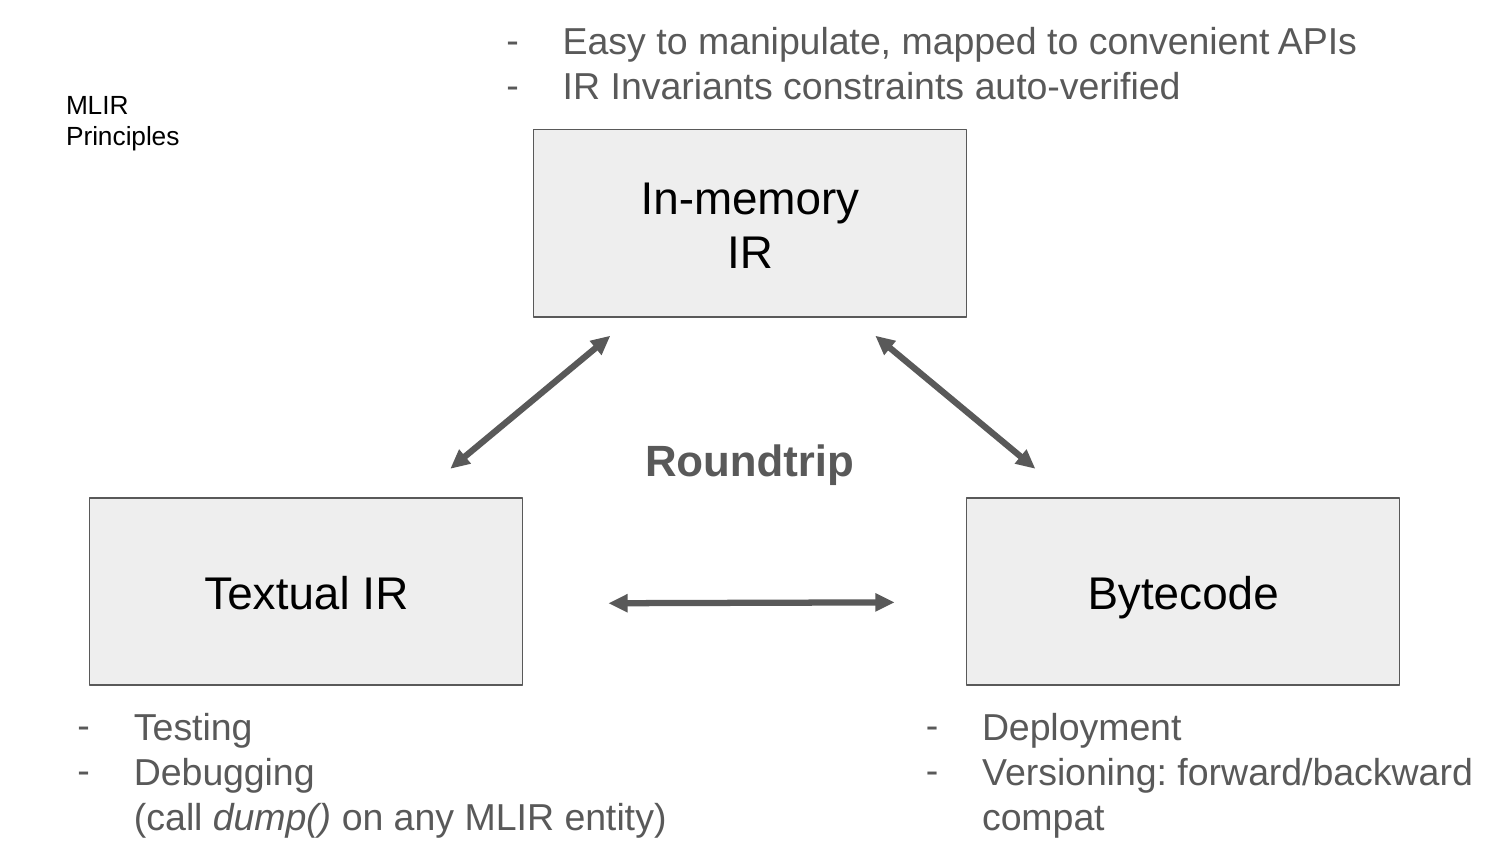

Easy to manipulate, mapped to convenient APIs
IR Invariants constraints auto-verified

# MLIR
Principles
In-memory
IR
Roundtrip
Textual IR
Bytecode
Testing
Debugging
(call dump() on any MLIR entity)
Deployment
Versioning: forward/backward compat